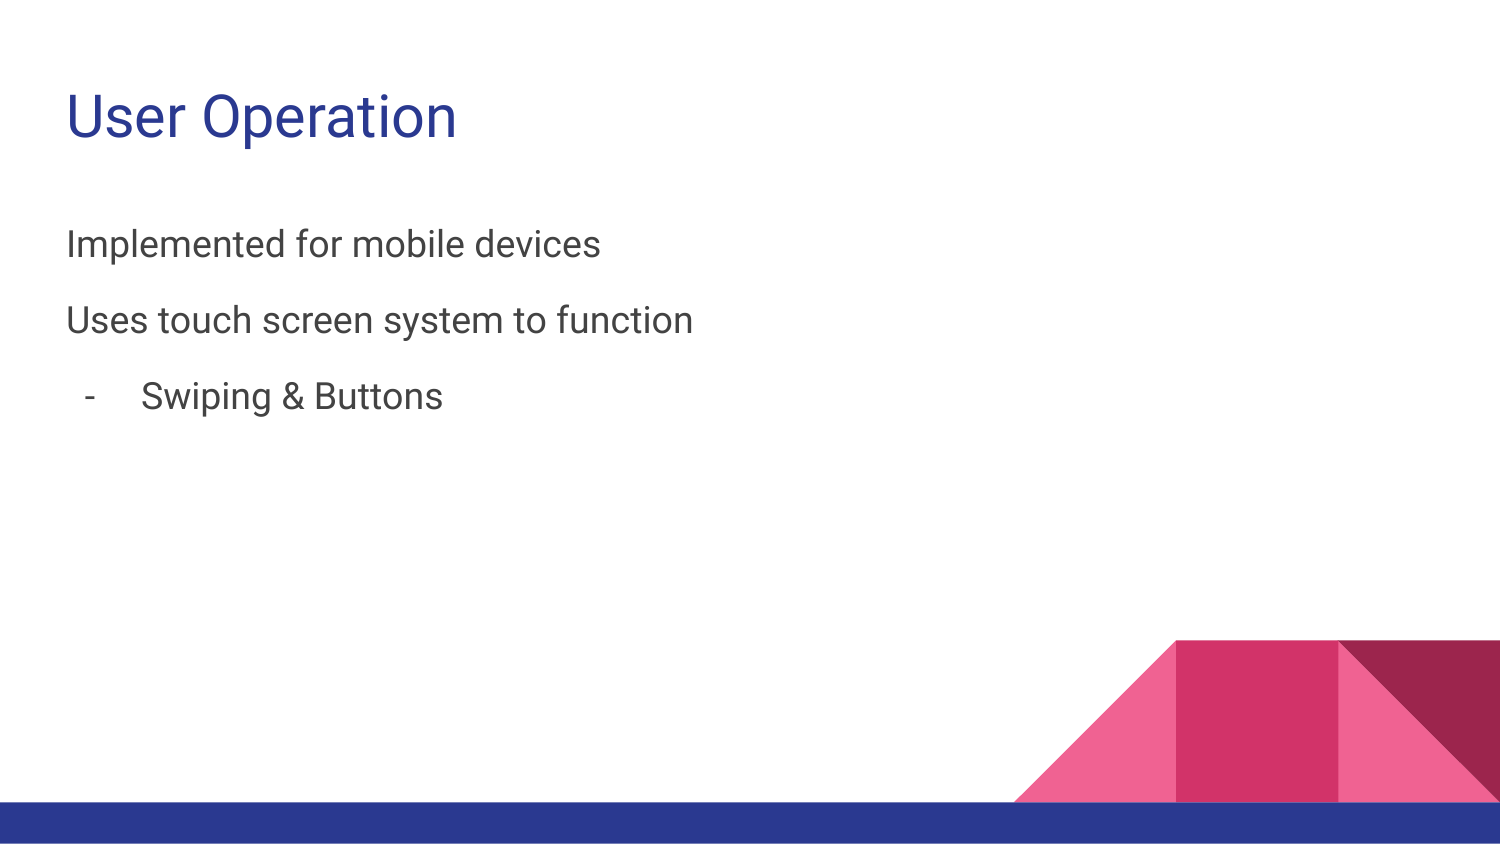

# User Operation
Implemented for mobile devices
Uses touch screen system to function
Swiping & Buttons